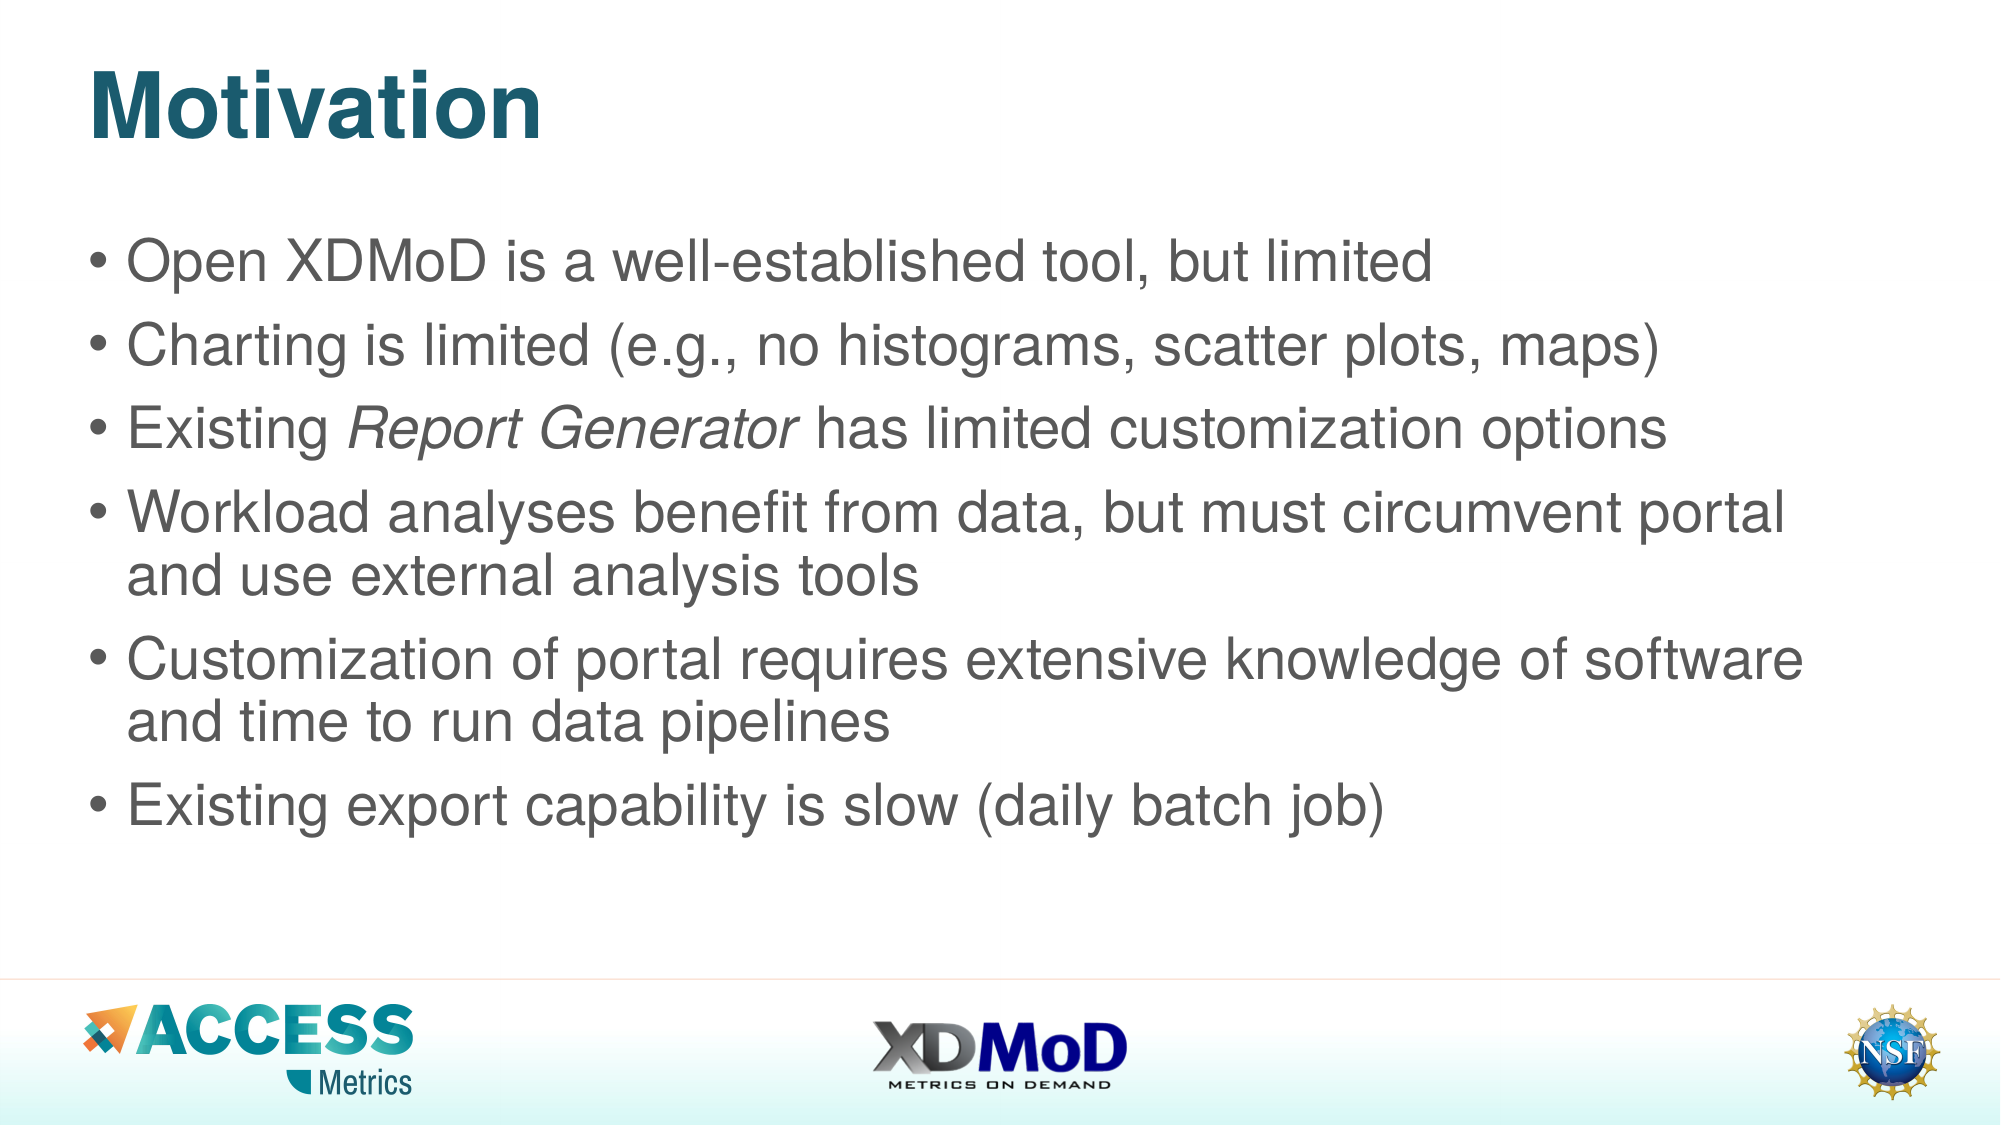

# Motivation
Open XDMoD is a well-established tool, but limited
Charting is limited (e.g., no histograms, scatter plots, maps)
Existing Report Generator has limited customization options
Workload analyses benefit from data, but must circumvent portal and use external analysis tools
Customization of portal requires extensive knowledge of software and time to run data pipelines
Existing export capability is slow (daily batch job)